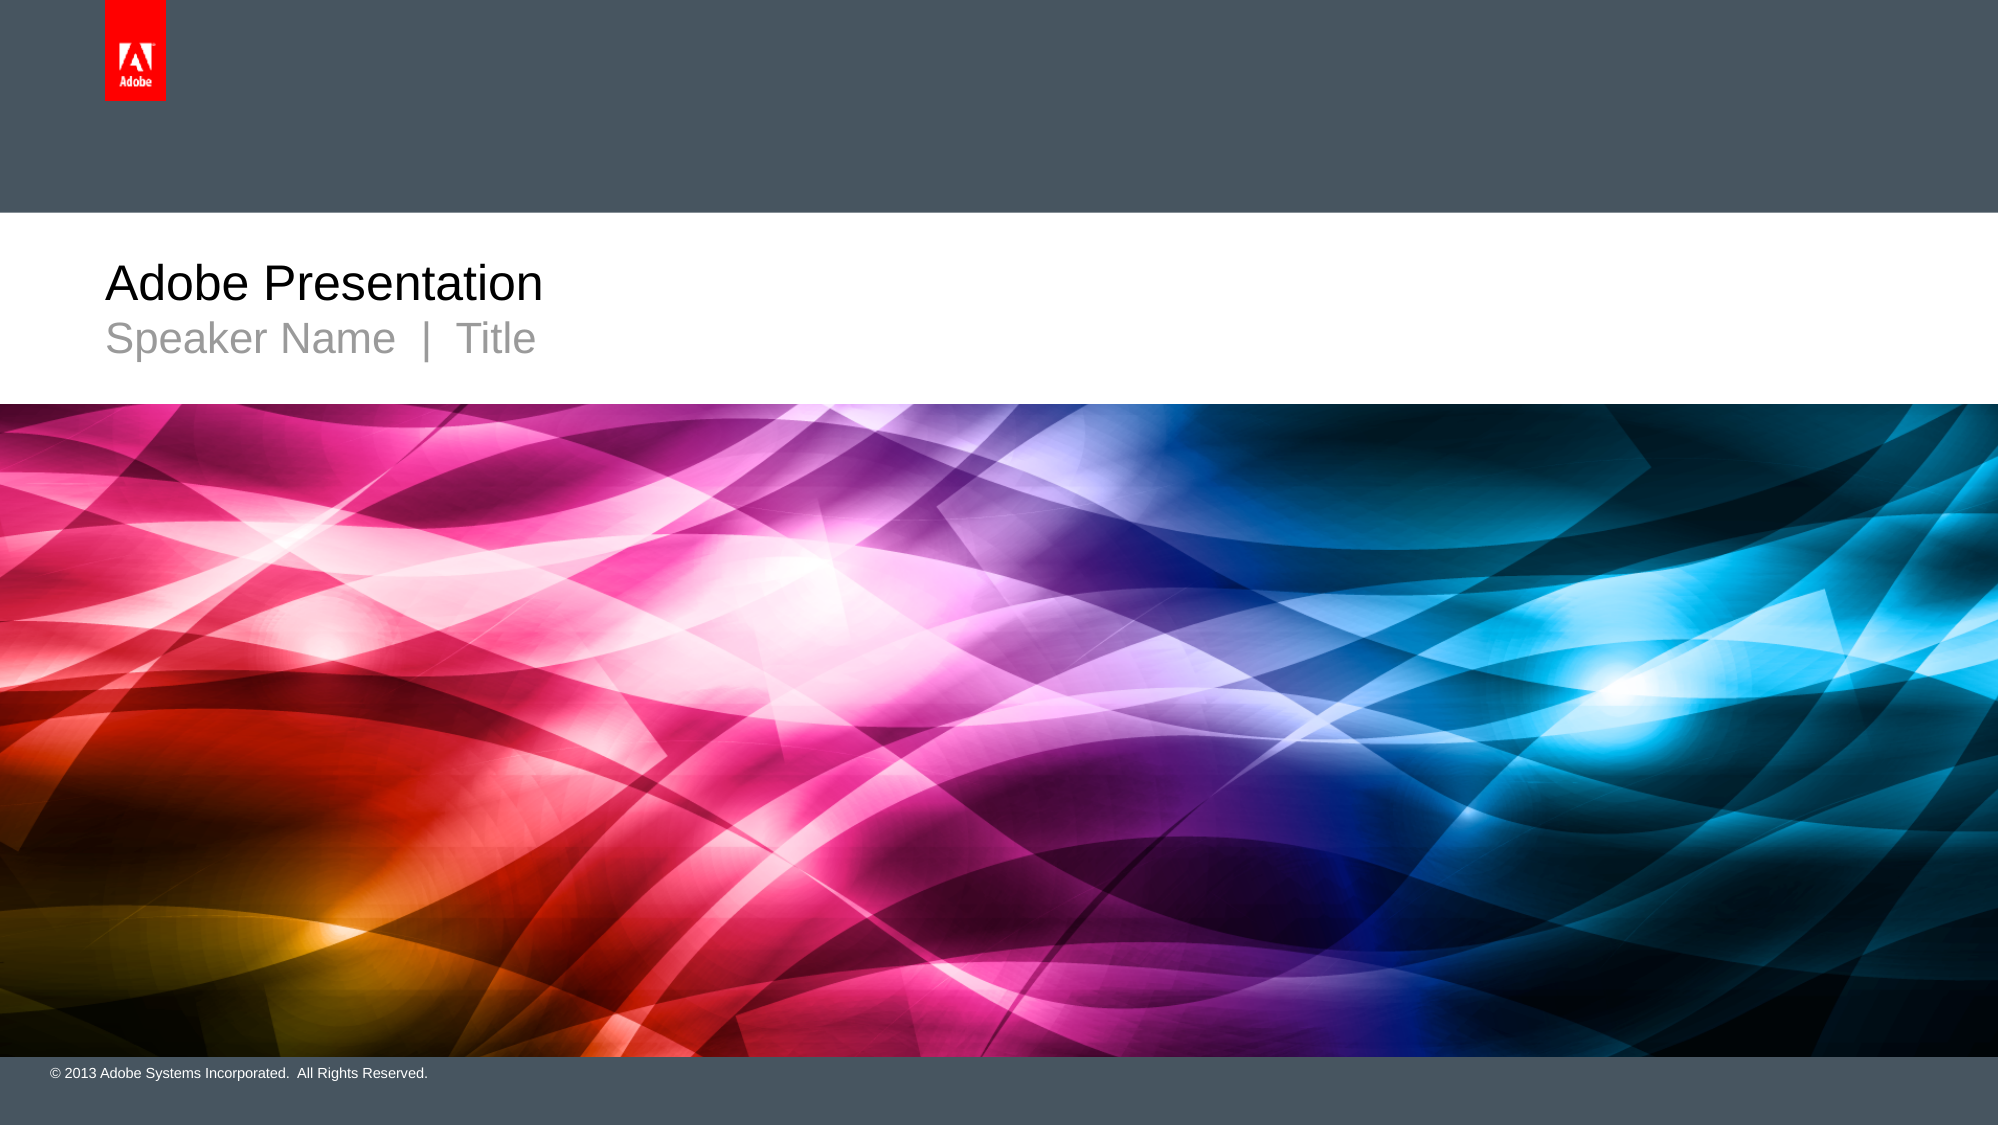

# Adobe Presentation
Speaker Name  |  Title
132